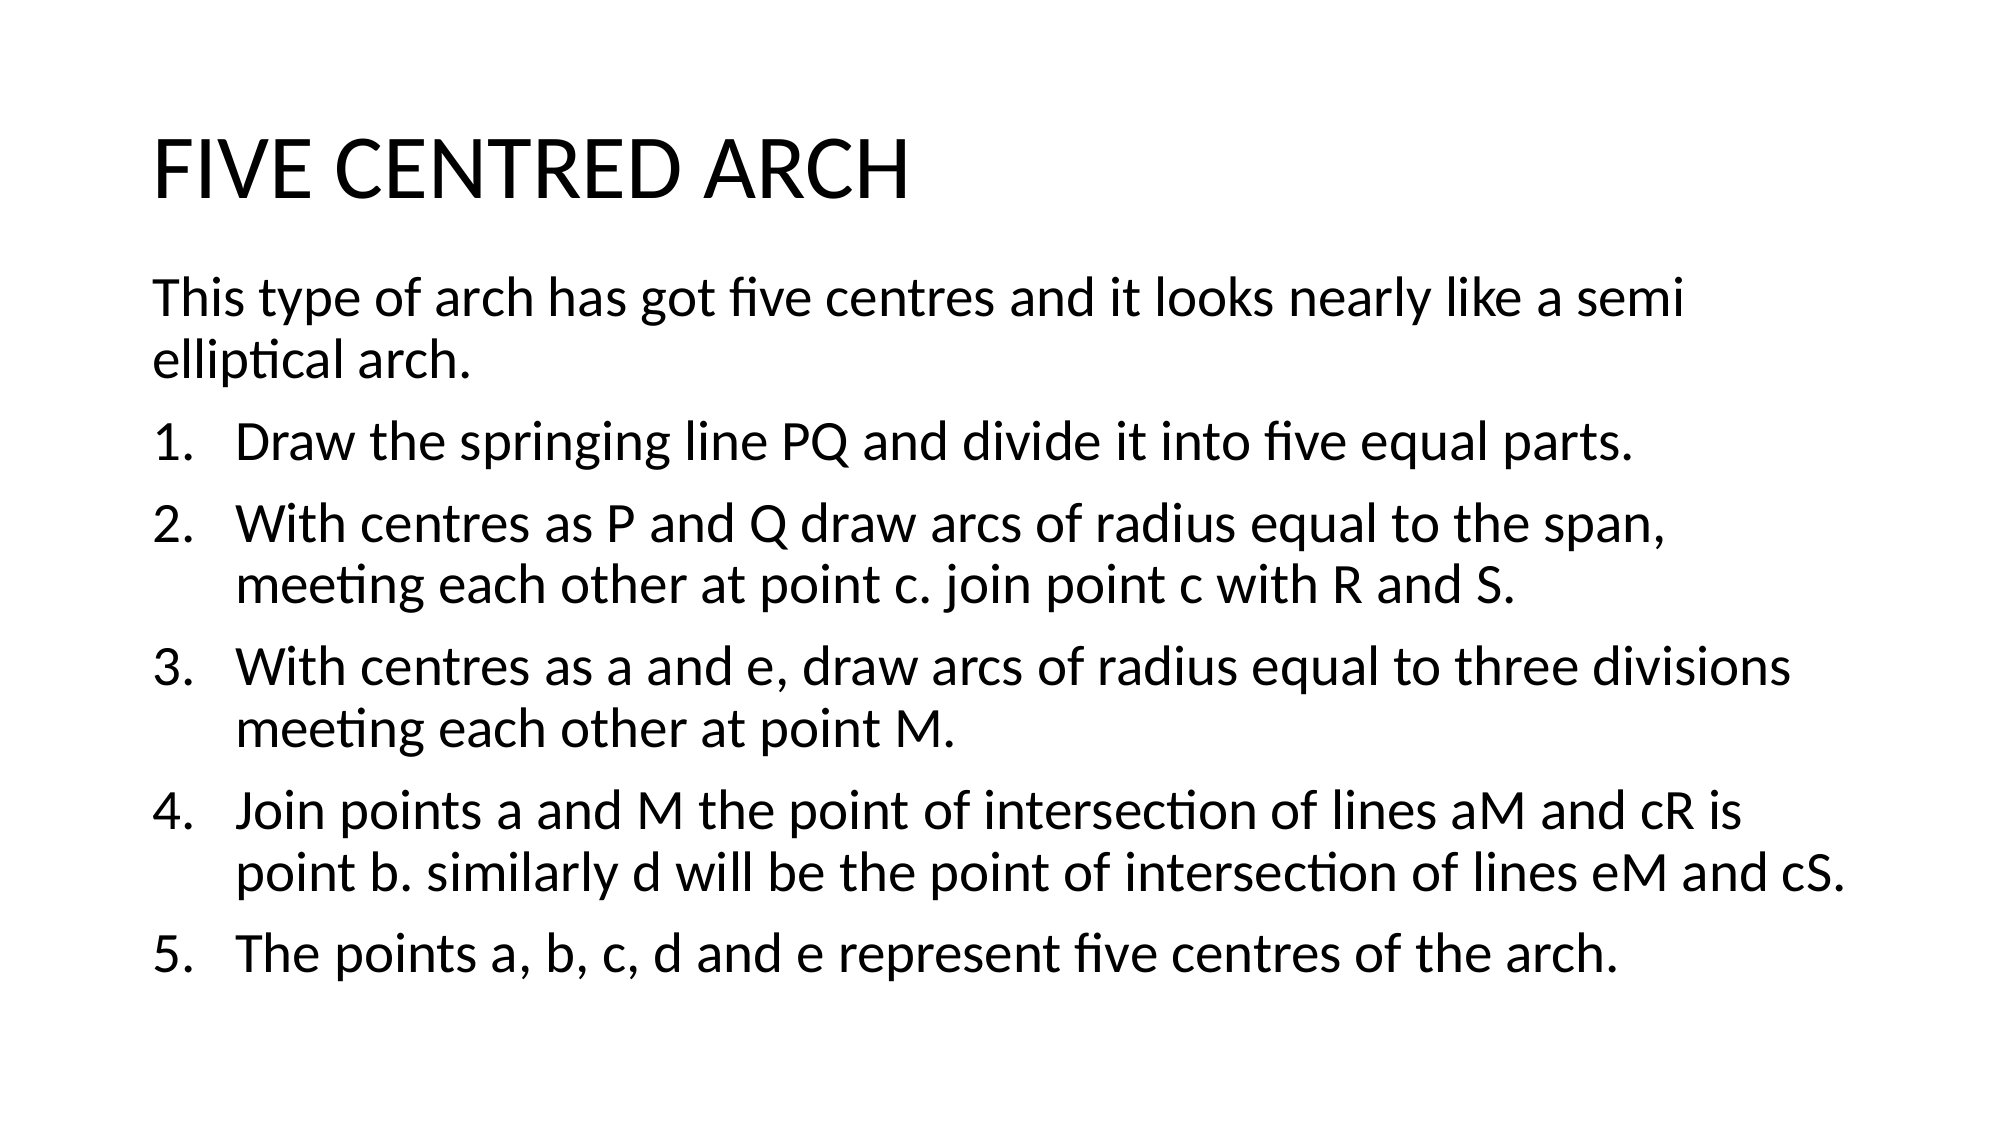

# FIVE CENTRED ARCH
This type of arch has got five centres and it looks nearly like a semi elliptical arch.
Draw the springing line PQ and divide it into five equal parts.
With centres as P and Q draw arcs of radius equal to the span, meeting each other at point c. join point c with R and S.
With centres as a and e, draw arcs of radius equal to three divisions meeting each other at point M.
Join points a and M the point of intersection of lines aM and cR is point b. similarly d will be the point of intersection of lines eM and cS.
The points a, b, c, d and e represent five centres of the arch.